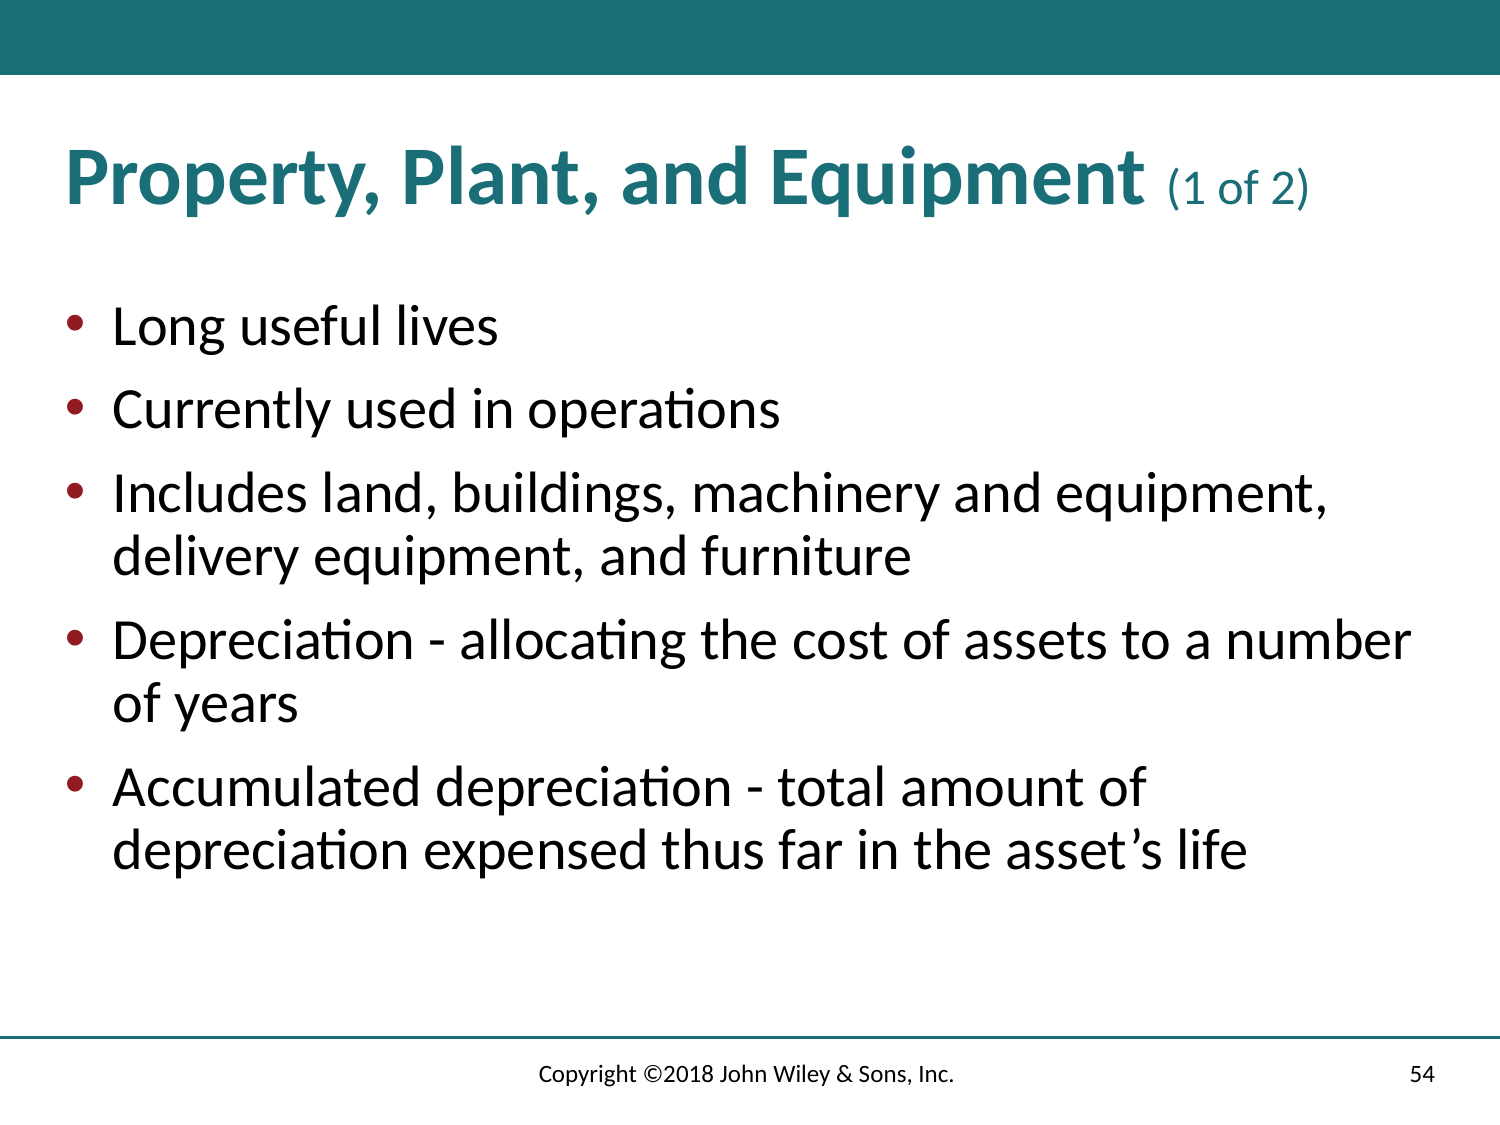

# Property, Plant, and Equipment (1 of 2)
Long useful lives
Currently used in operations
Includes land, buildings, machinery and equipment, delivery equipment, and furniture
Depreciation - allocating the cost of assets to a number of years
Accumulated depreciation - total amount of depreciation expensed thus far in the asset’s life
Copyright ©2018 John Wiley & Sons, Inc.
54